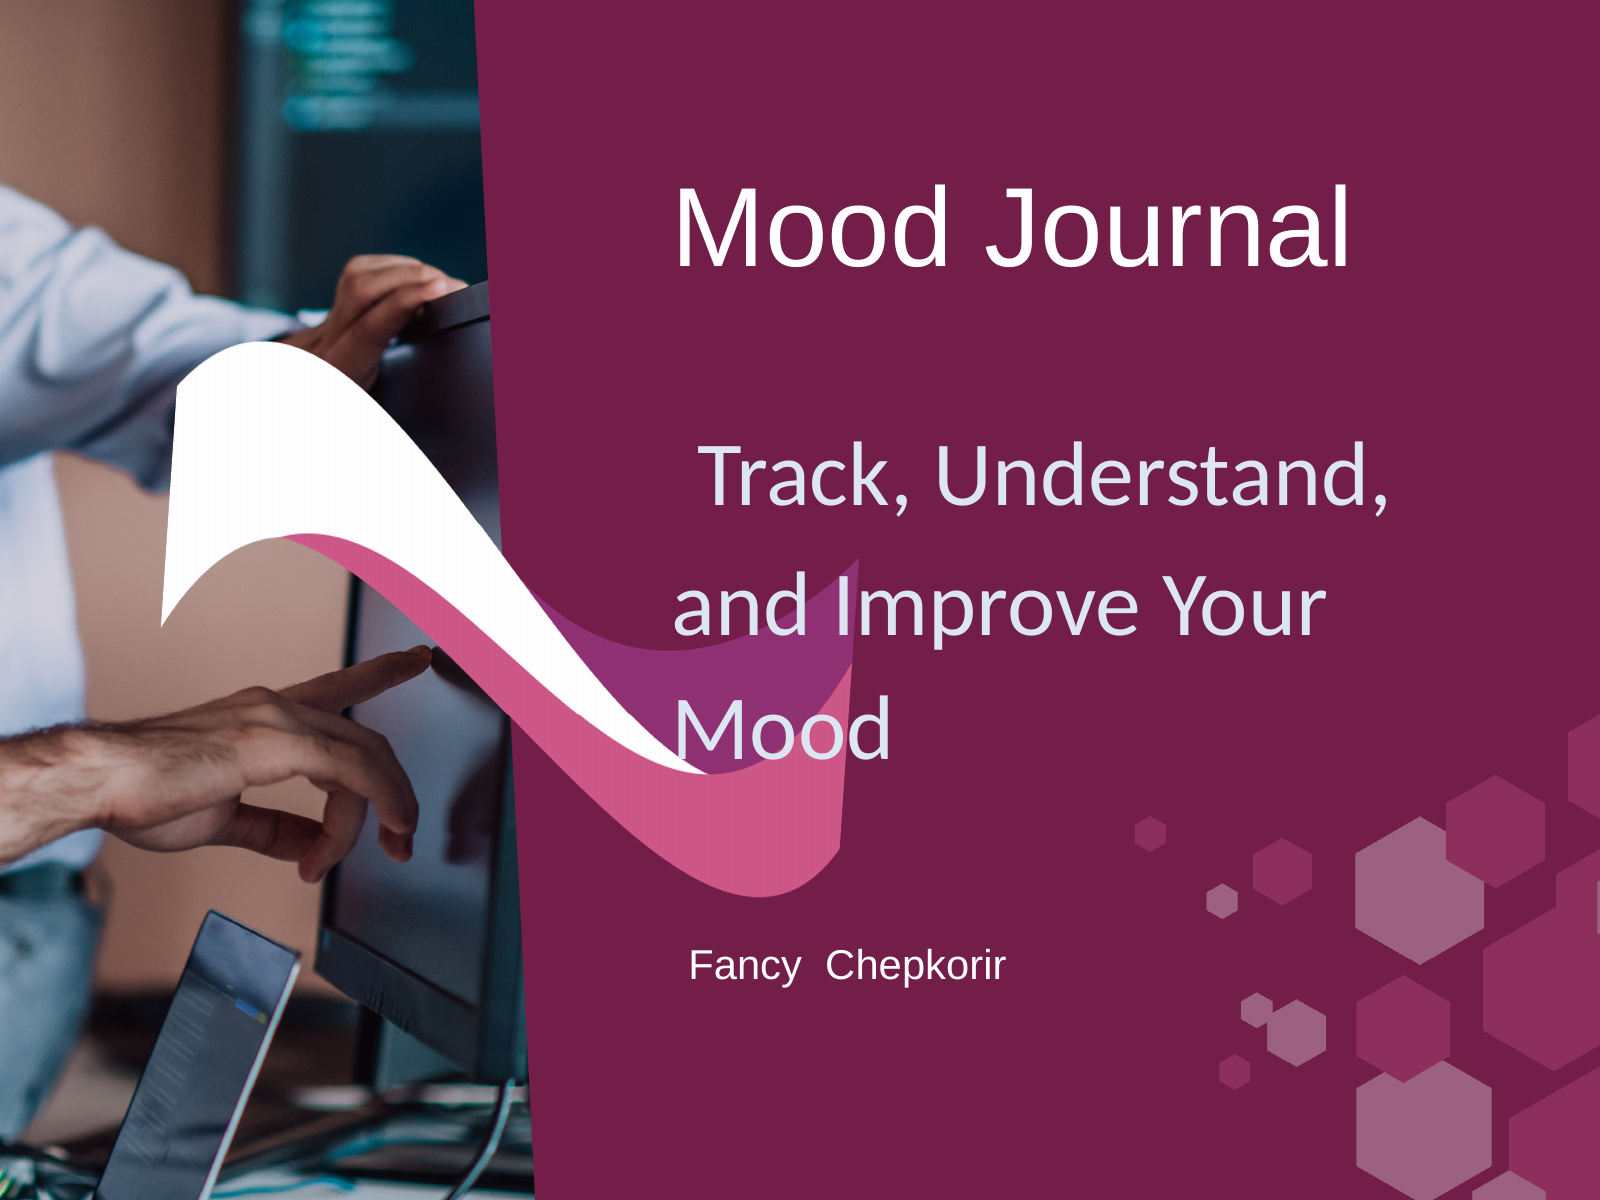

Mood Journal

 Track, Understand, and Improve Your Mood

Fancy  Chepkorir